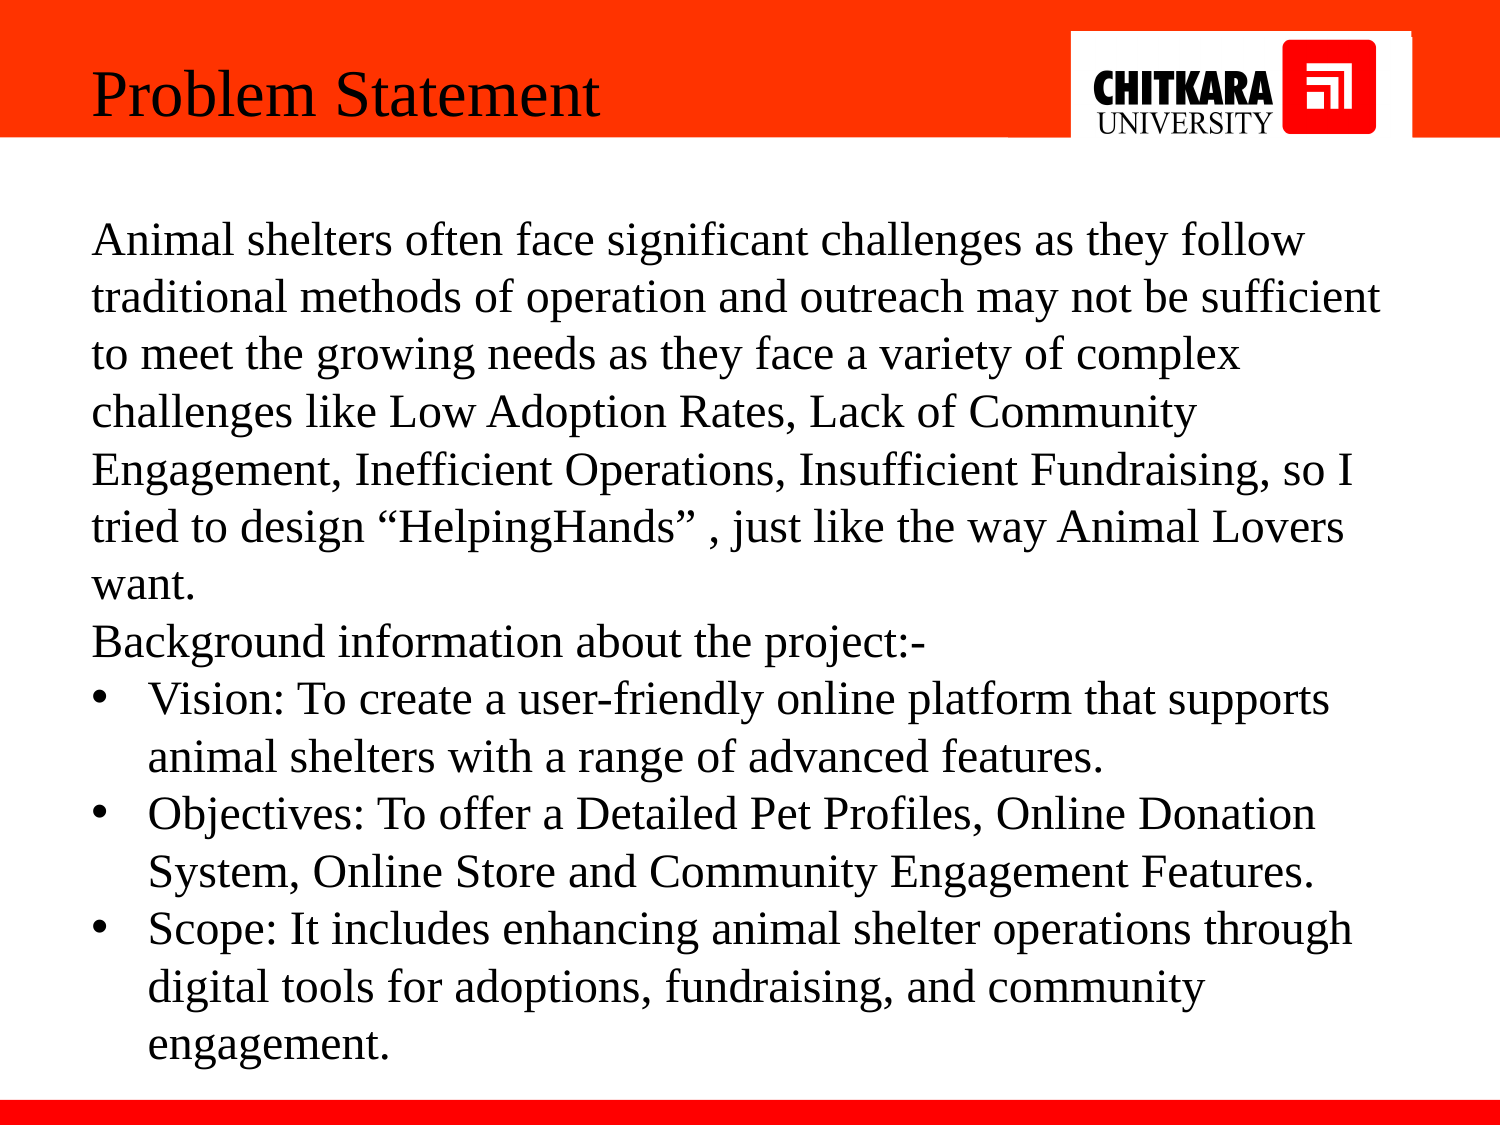

Problem Statement
Animal shelters often face significant challenges as they follow traditional methods of operation and outreach may not be sufficient to meet the growing needs as they face a variety of complex challenges like Low Adoption Rates, Lack of Community Engagement, Inefficient Operations, Insufficient Fundraising, so I tried to design “HelpingHands” , just like the way Animal Lovers want.
Background information about the project:-​
Vision: To create a user-friendly online platform that supports animal shelters with a range of advanced features.​
Objectives: To offer a Detailed Pet Profiles, Online Donation System, Online Store and Community Engagement Features.
Scope: It includes enhancing animal shelter operations through digital tools for adoptions, fundraising, and community engagement.